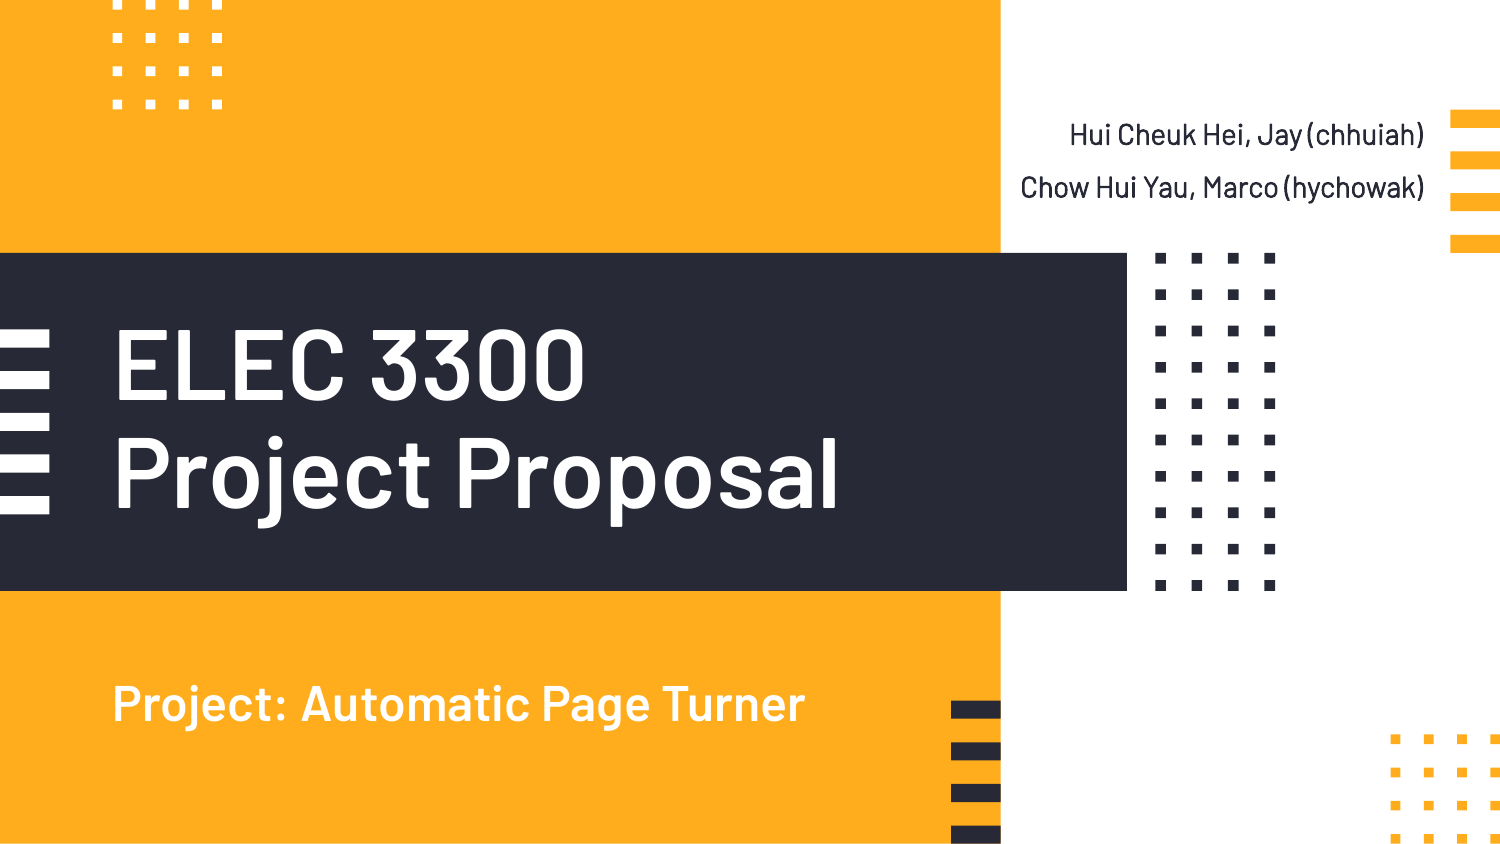

Hui Cheuk Hei, Jay (chhuiah)
Chow Hui Yau, Marco (hychowak)
# ELEC 3300 Project Proposal
Project: Automatic Page Turner